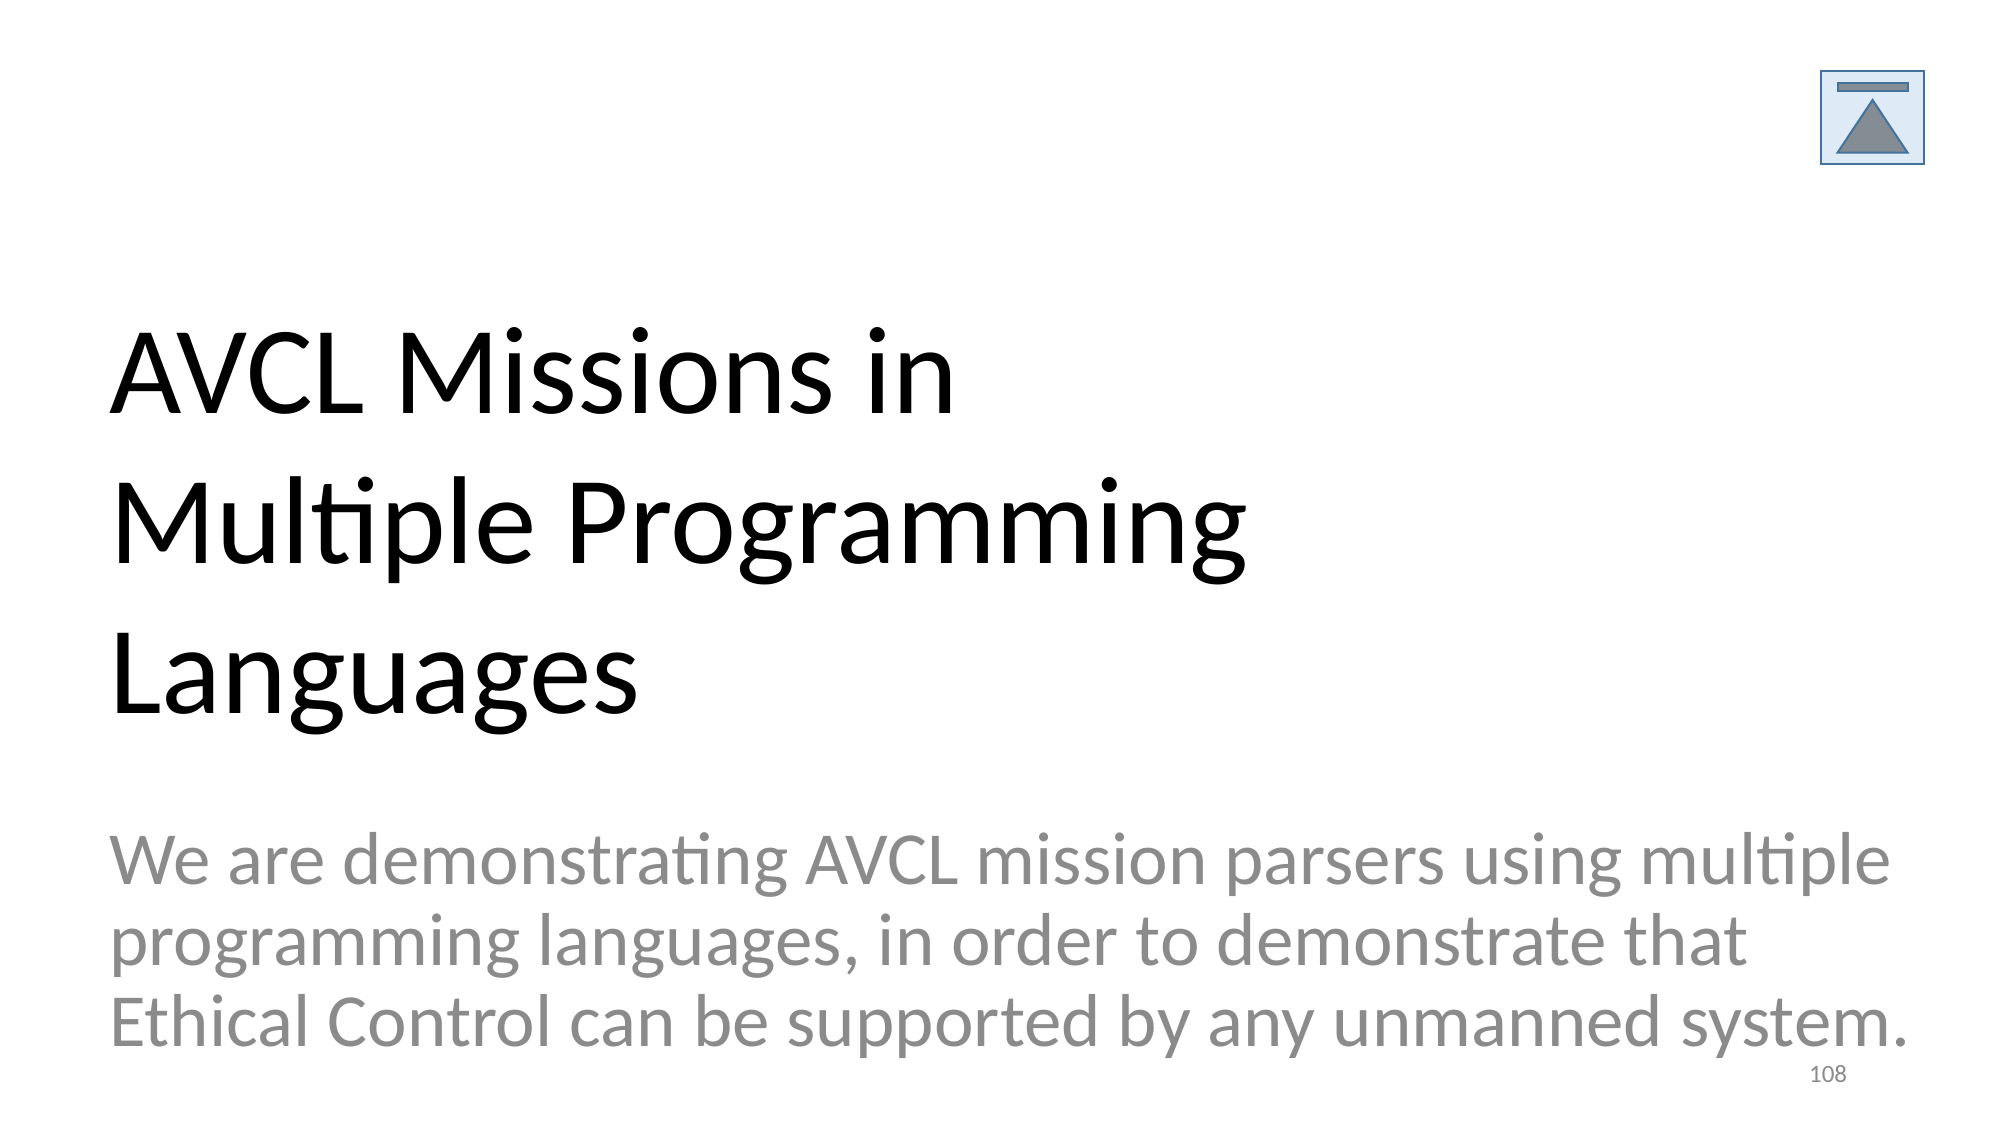

# AVCL Missions in Multiple Programming Languages
We are demonstrating AVCL mission parsers using multiple programming languages, in order to demonstrate that Ethical Control can be supported by any unmanned system.
108